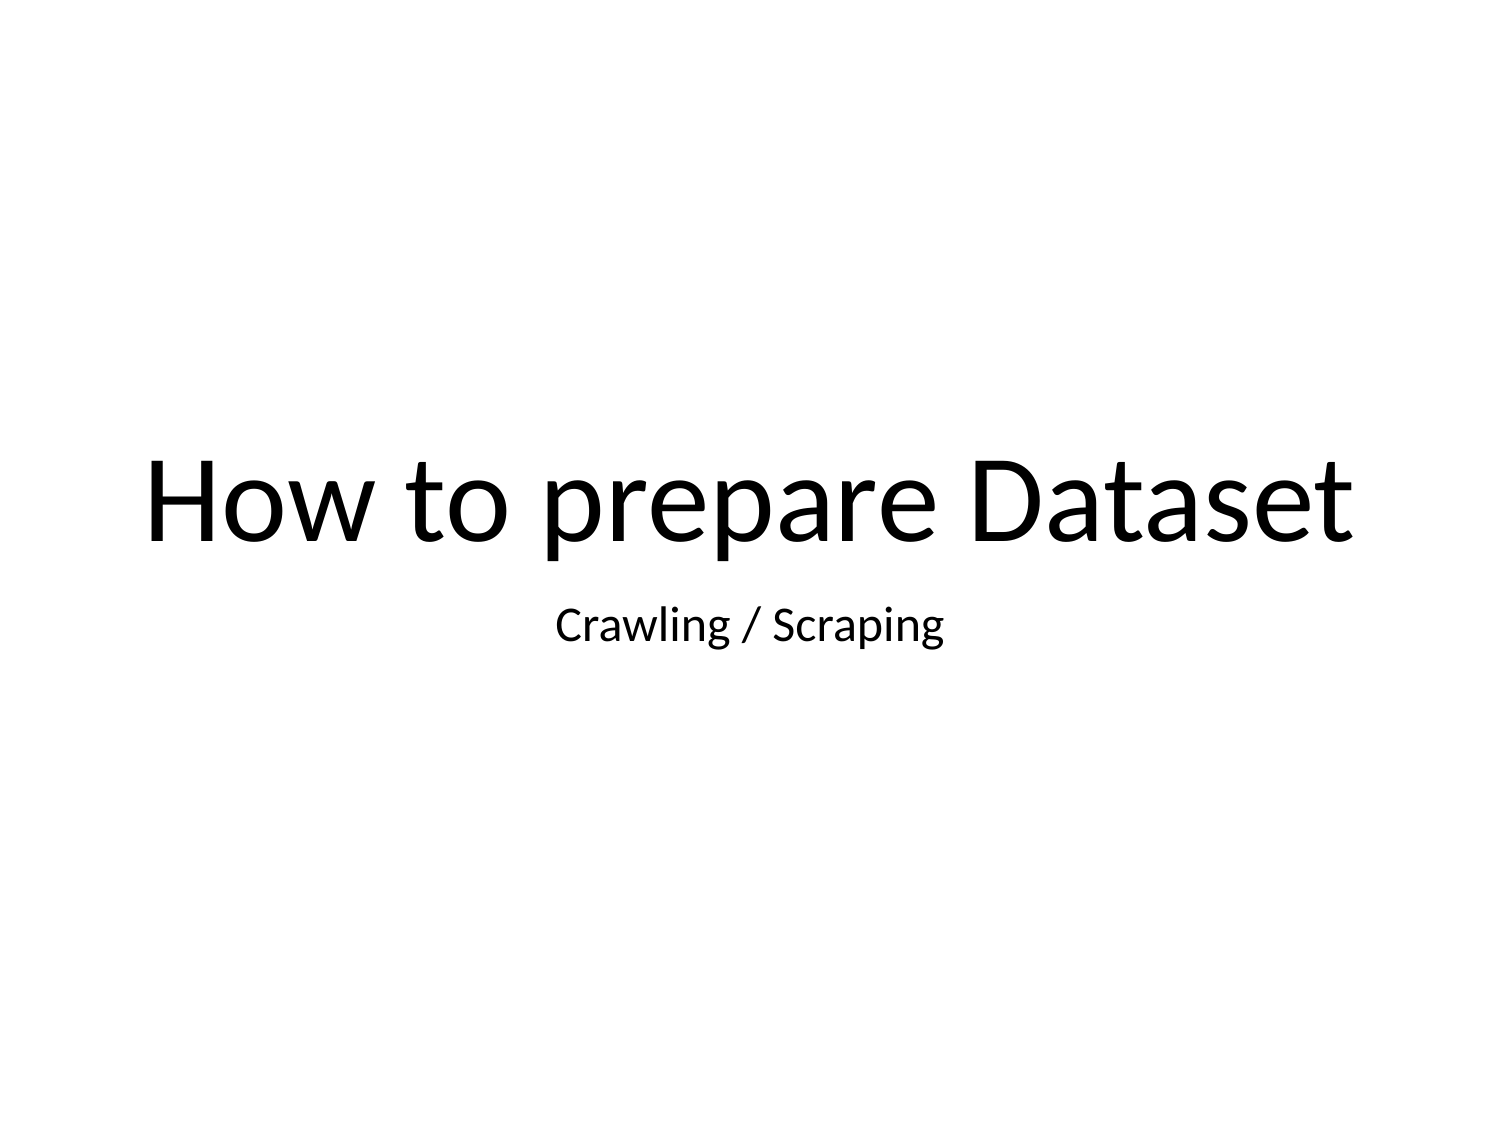

# How to prepare Dataset
Crawling / Scraping